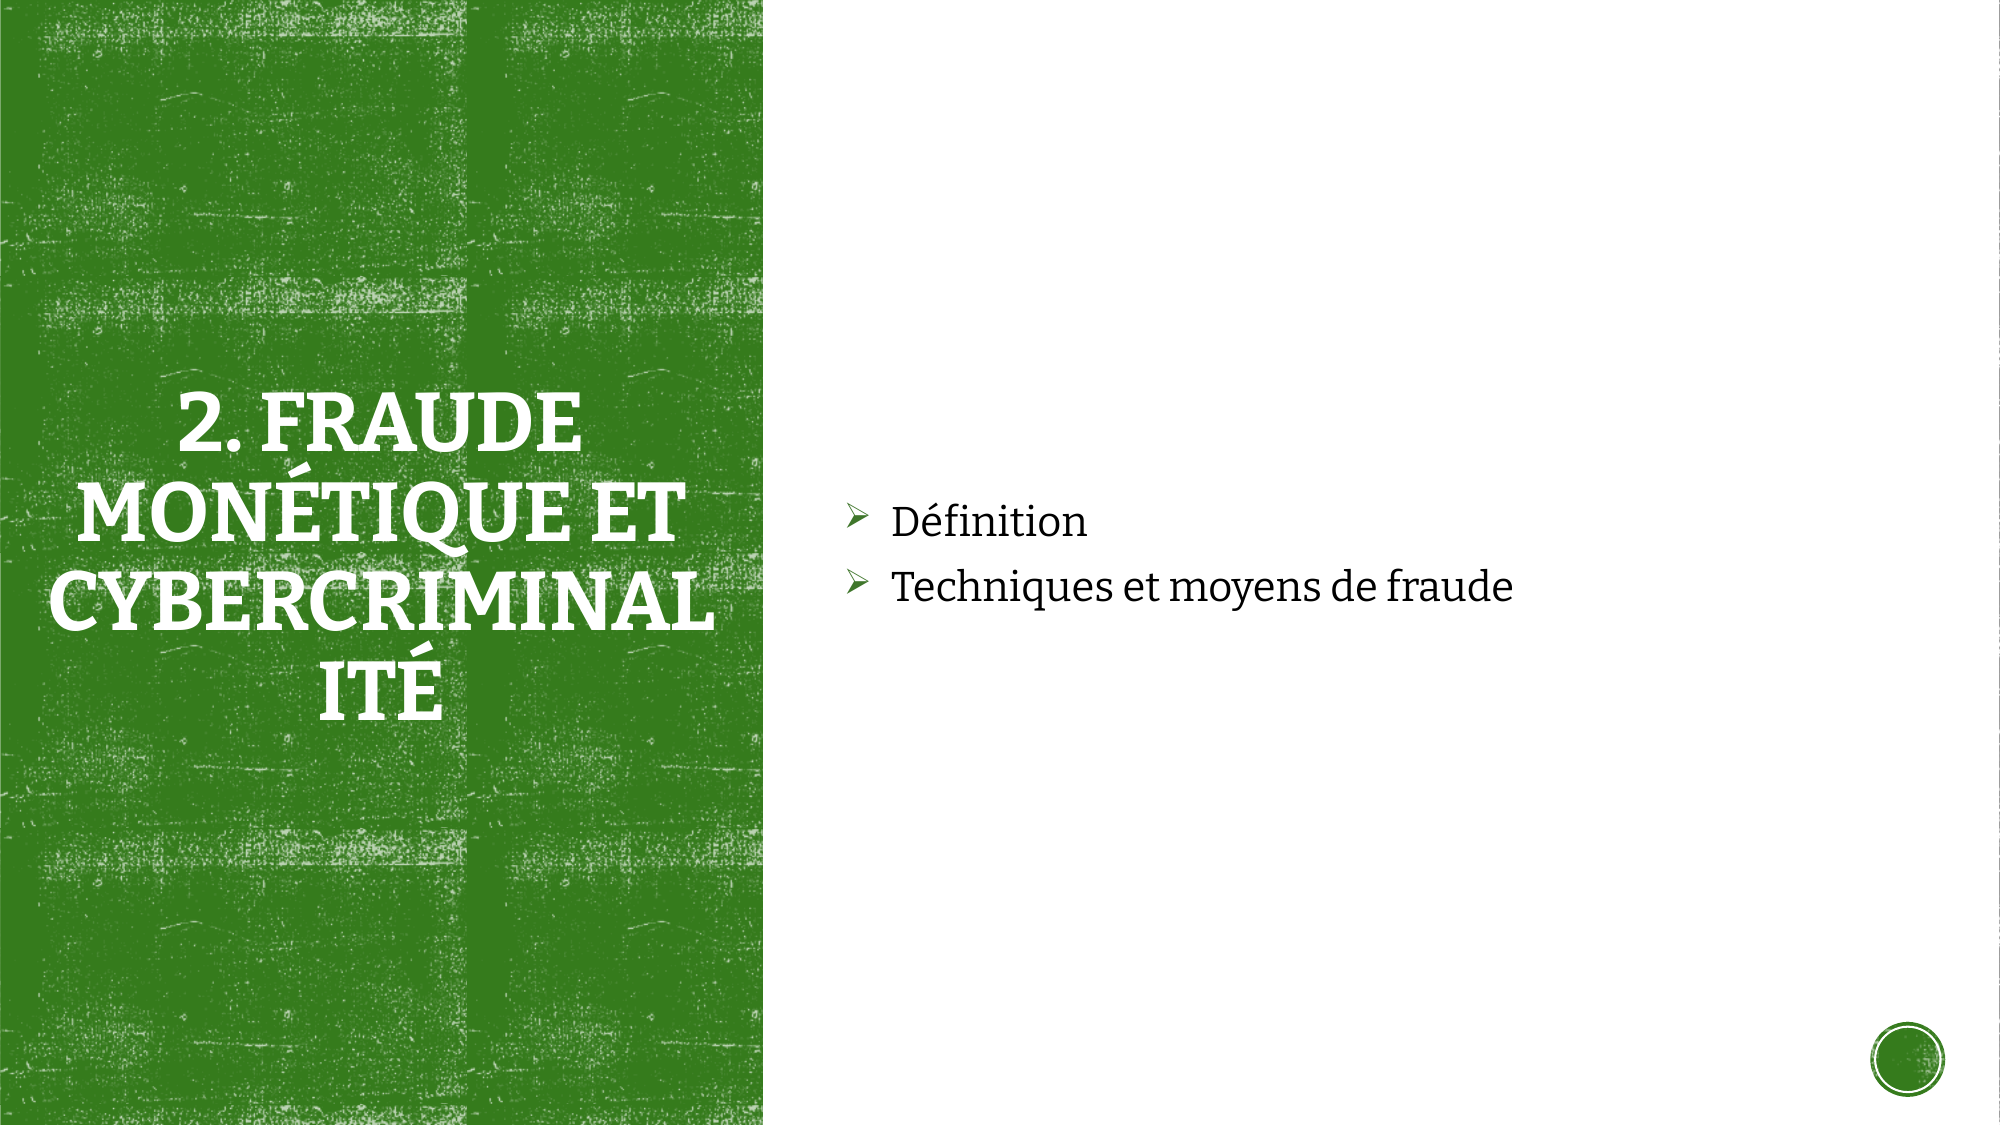

Définition
Techniques et moyens de fraude
# 2. Fraude monétique et cybercriminalité